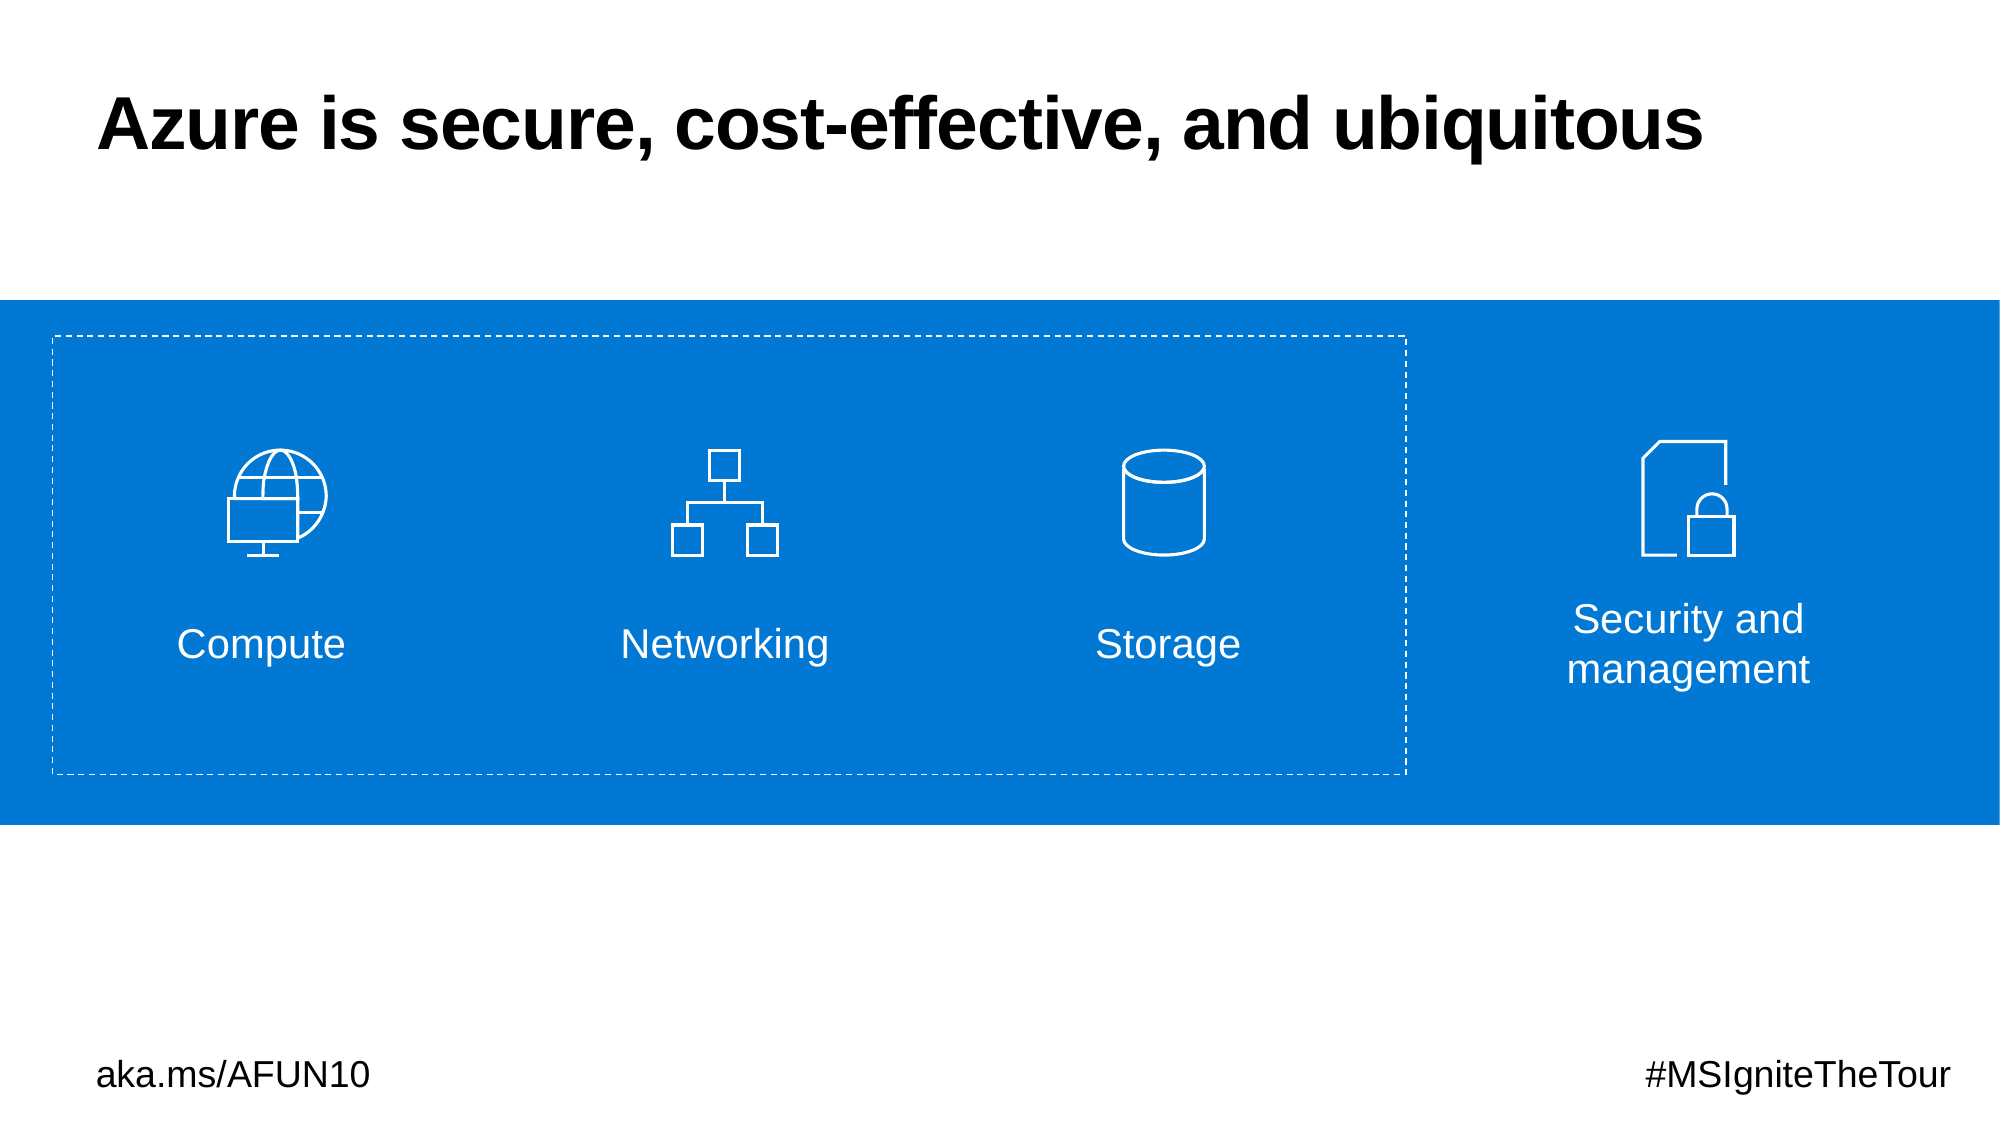

# Azure is secure, cost-effective, and ubiquitous

Compute
Networking
Storage
Security and management